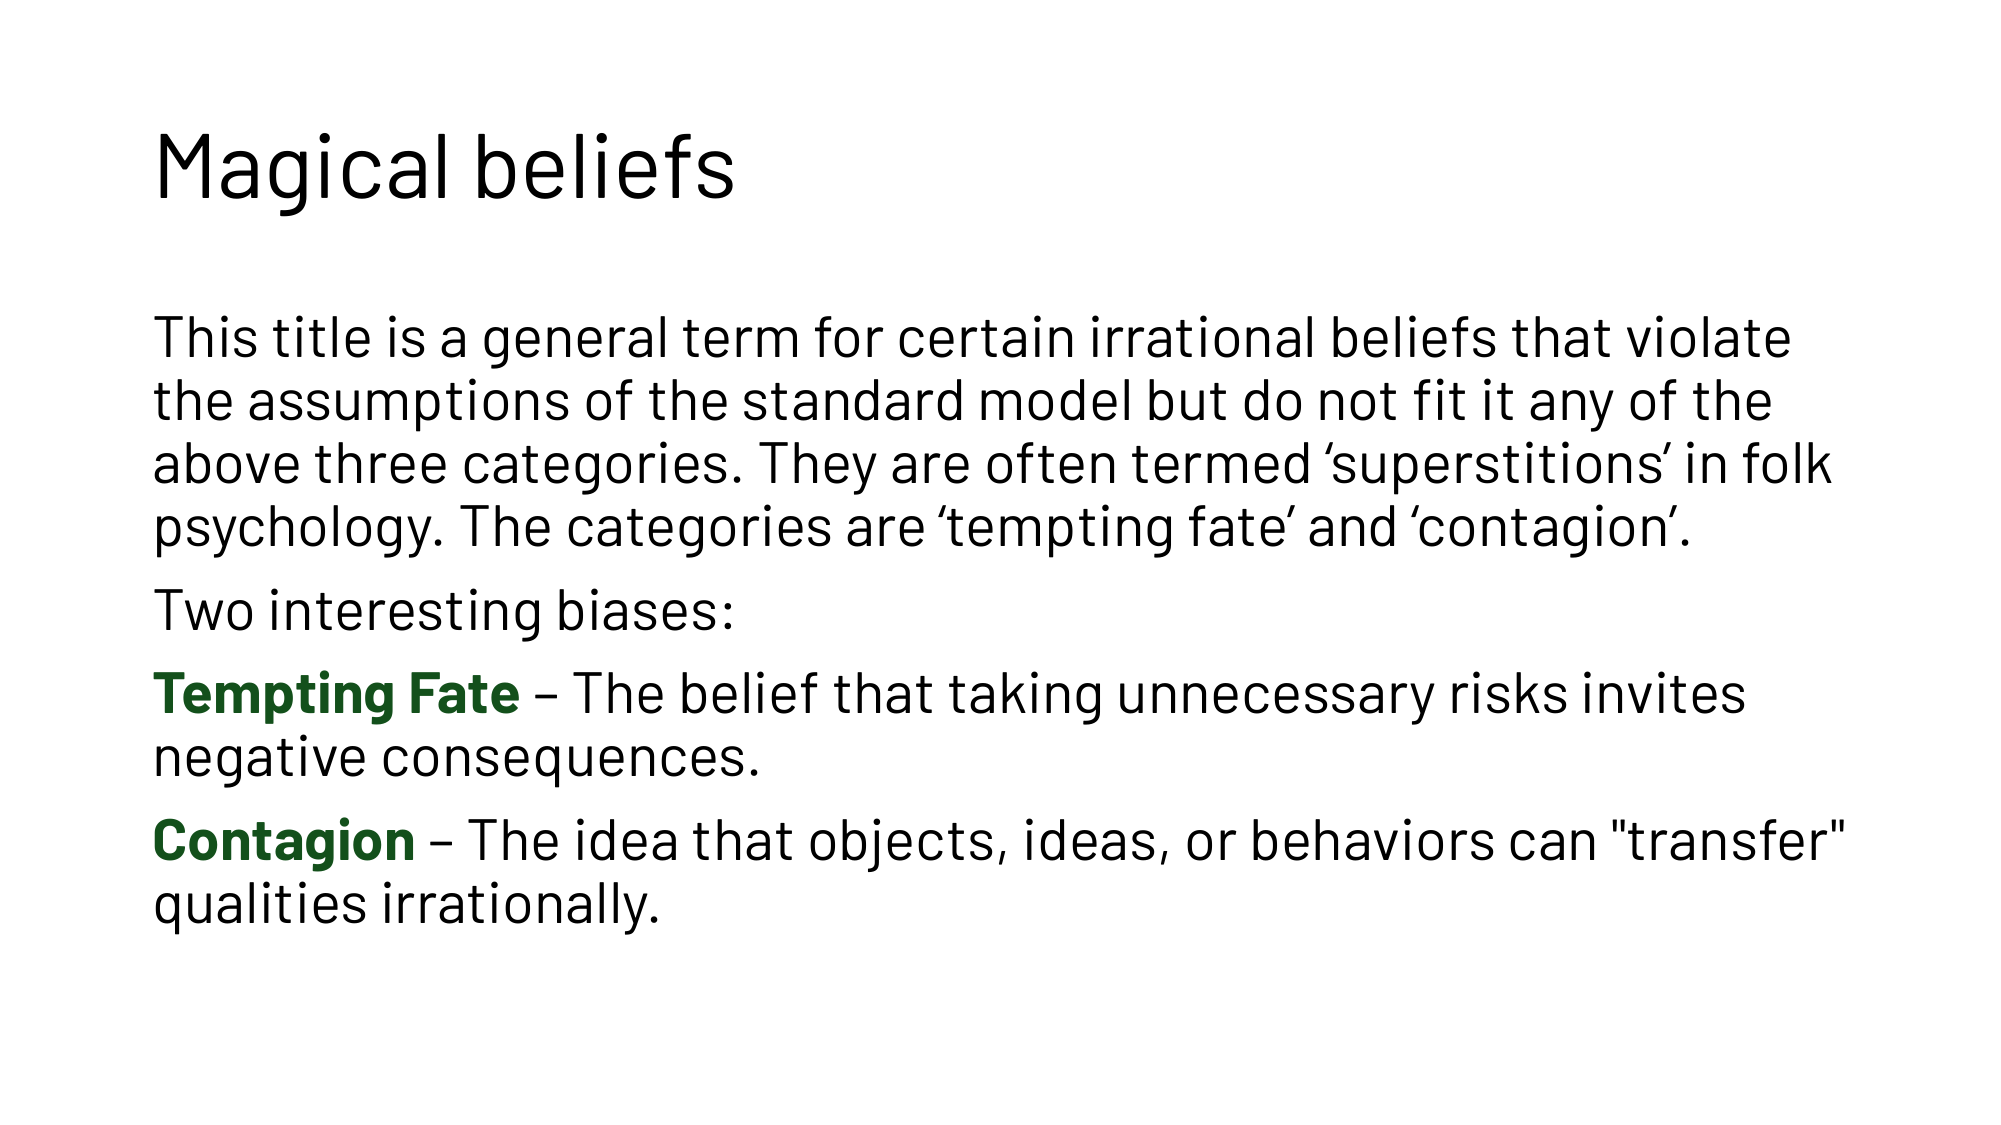

# Magical beliefs
This title is a general term for certain irrational beliefs that violate the assumptions of the standard model but do not fit it any of the above three categories. They are often termed ‘superstitions’ in folk psychology. The categories are ‘tempting fate’ and ‘contagion’.
Two interesting biases:
Tempting Fate – The belief that taking unnecessary risks invites negative consequences.
Contagion – The idea that objects, ideas, or behaviors can "transfer" qualities irrationally.